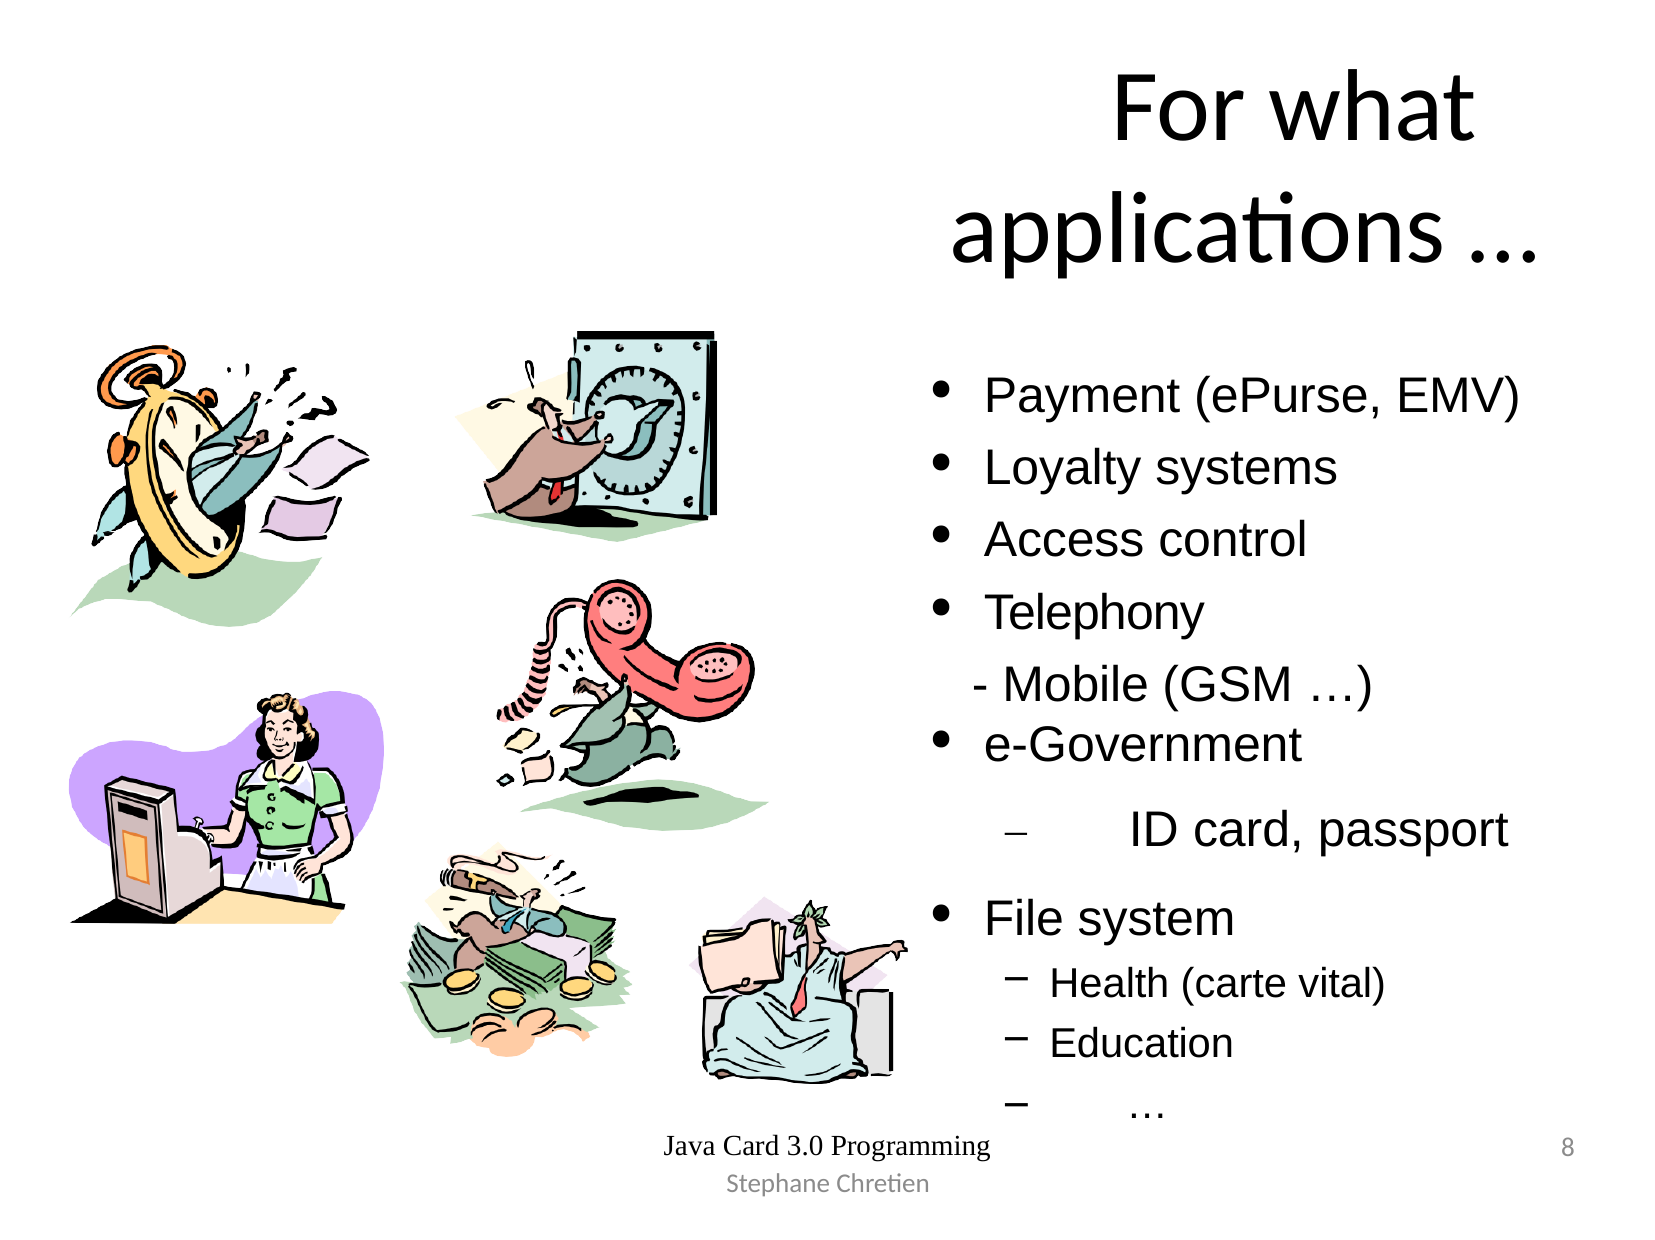

# For what  applications …

Payment (ePurse, EMV)
Loyalty systems
Access control
Telephony
   - Mobile (GSM …)
e-Government
–	ID card, passport
File system
Health (carte vital)
Education
–	…

Java Card 3.0 Programming
8
Stephane Chretien